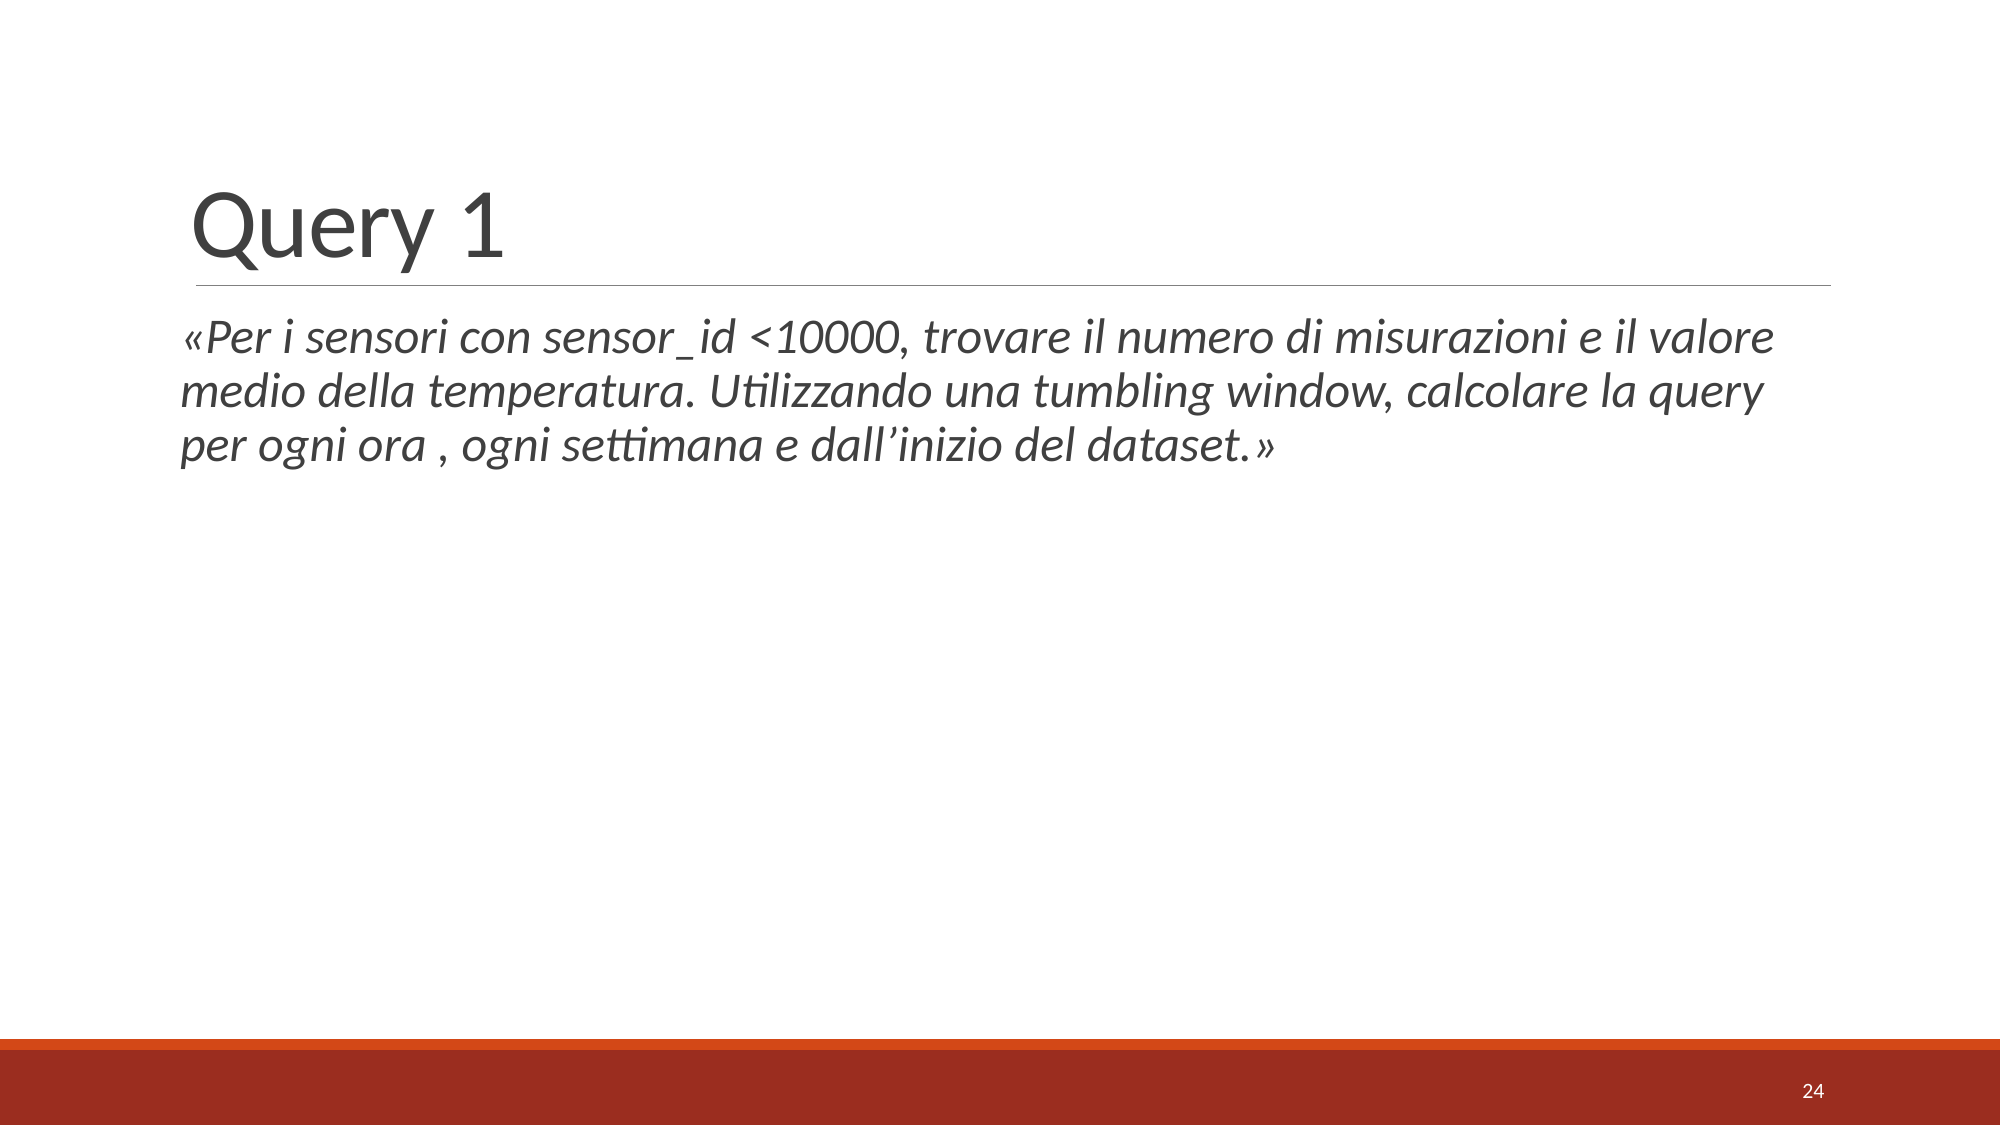

# Query 1
«Per i sensori con sensor_id <10000, trovare il numero di misurazioni e il valore medio della temperatura. Utilizzando una tumbling window, calcolare la query per ogni ora , ogni settimana e dall’inizio del dataset.»
24